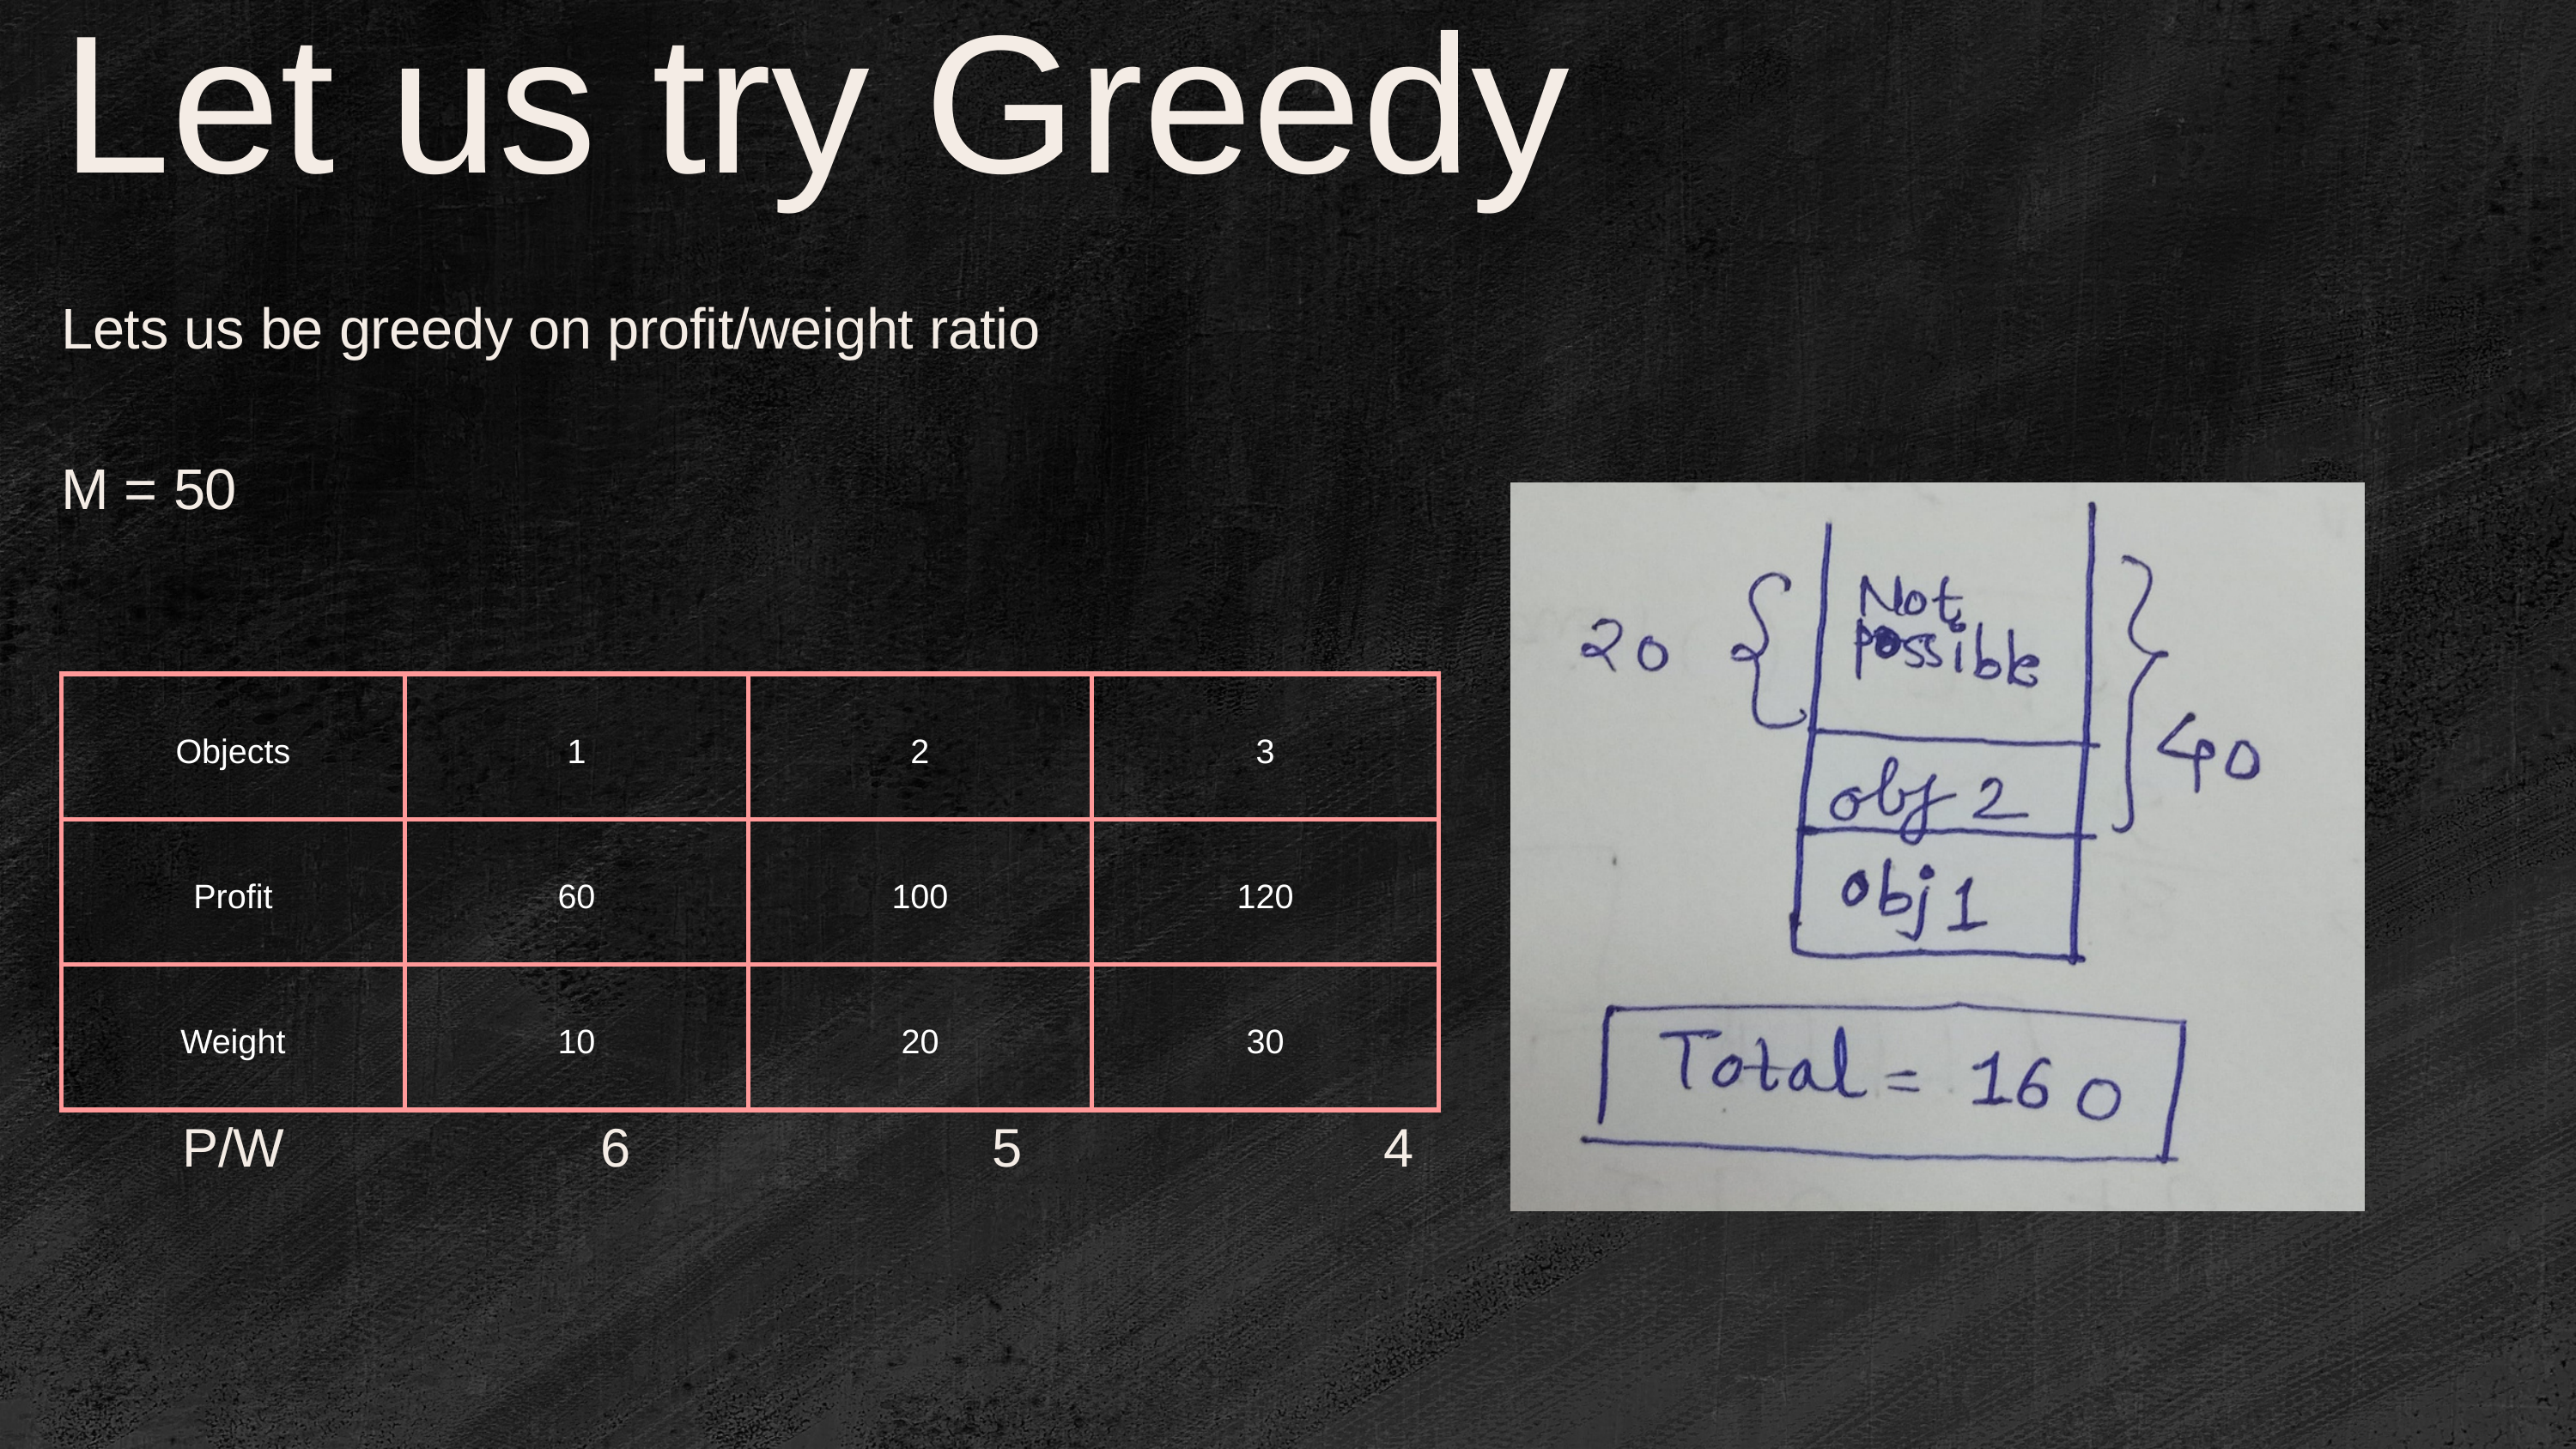

Let us try Greedy
Lets us be greedy on profit/weight ratio

M = 50

| Objects | 1 | 2 |
| --- | --- | --- |
| Profit | 60 | 100 |
| Weight | 10 | 20 |
| 3 |
| --- |
| 120 |
| 30 |
        P/W                     6                        5                        4